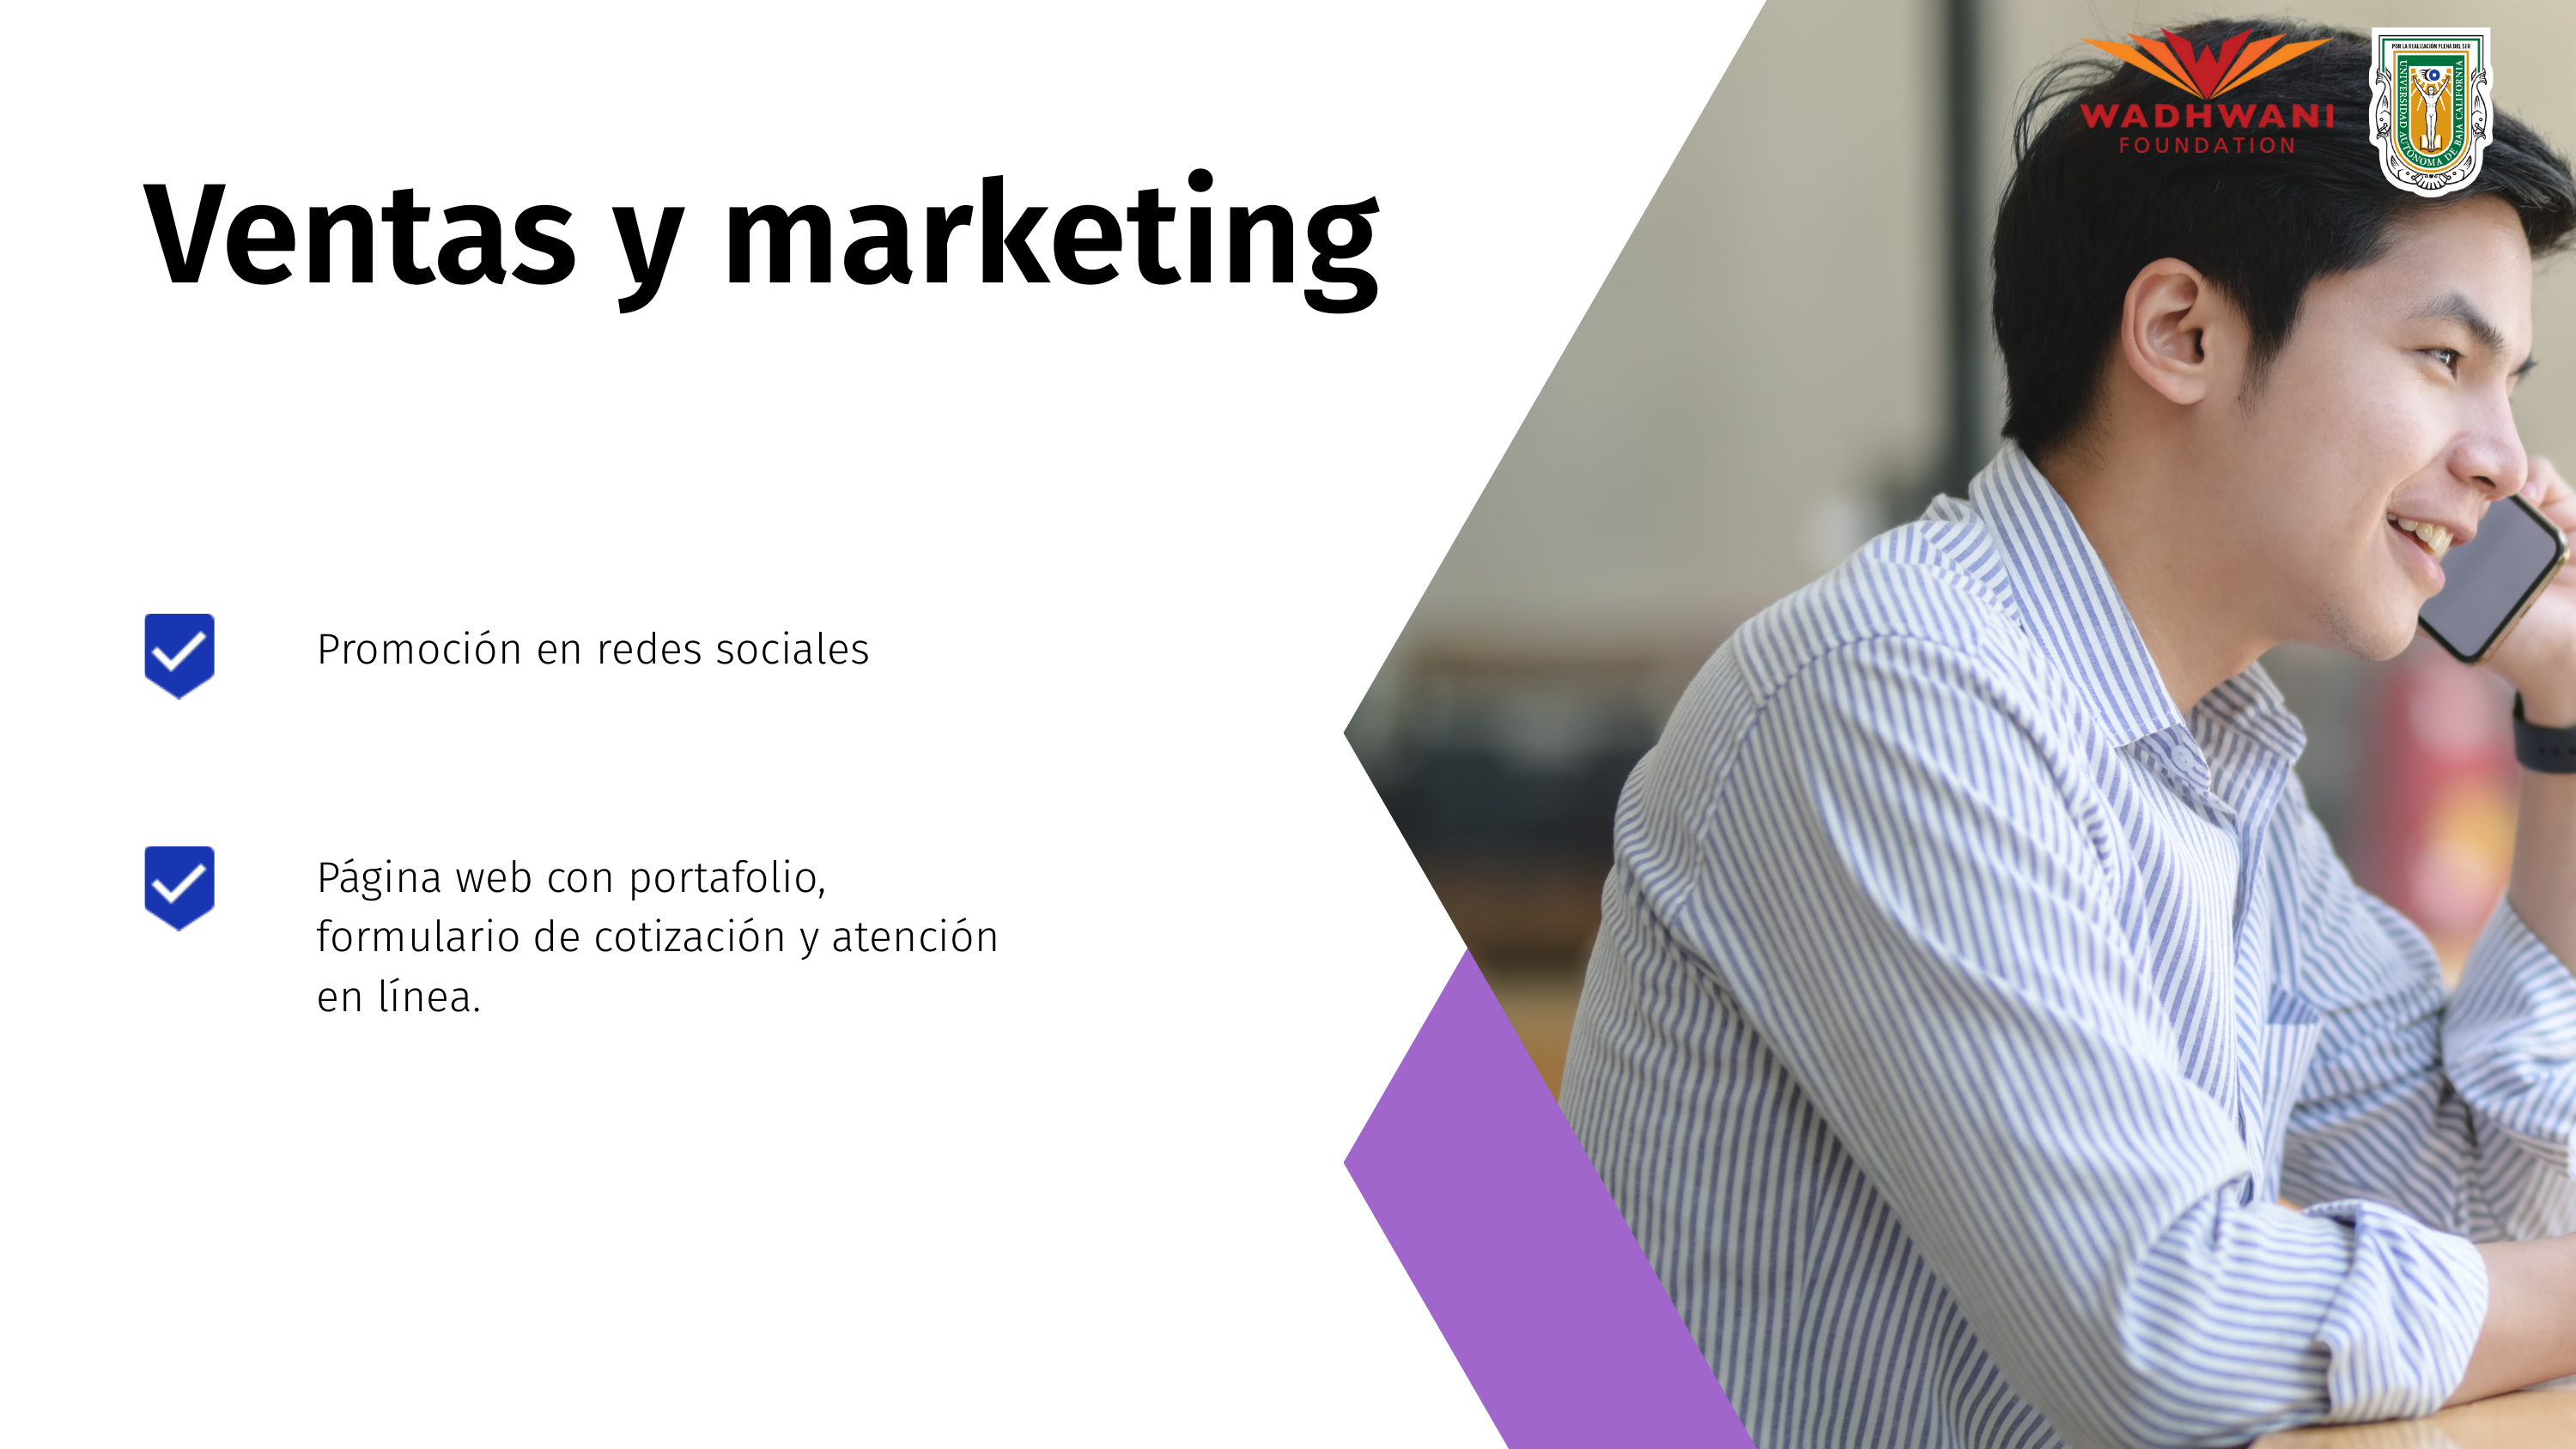

Ventas y marketing
Promoción en redes sociales

Página web con portafolio, formulario de cotización y atención en línea.